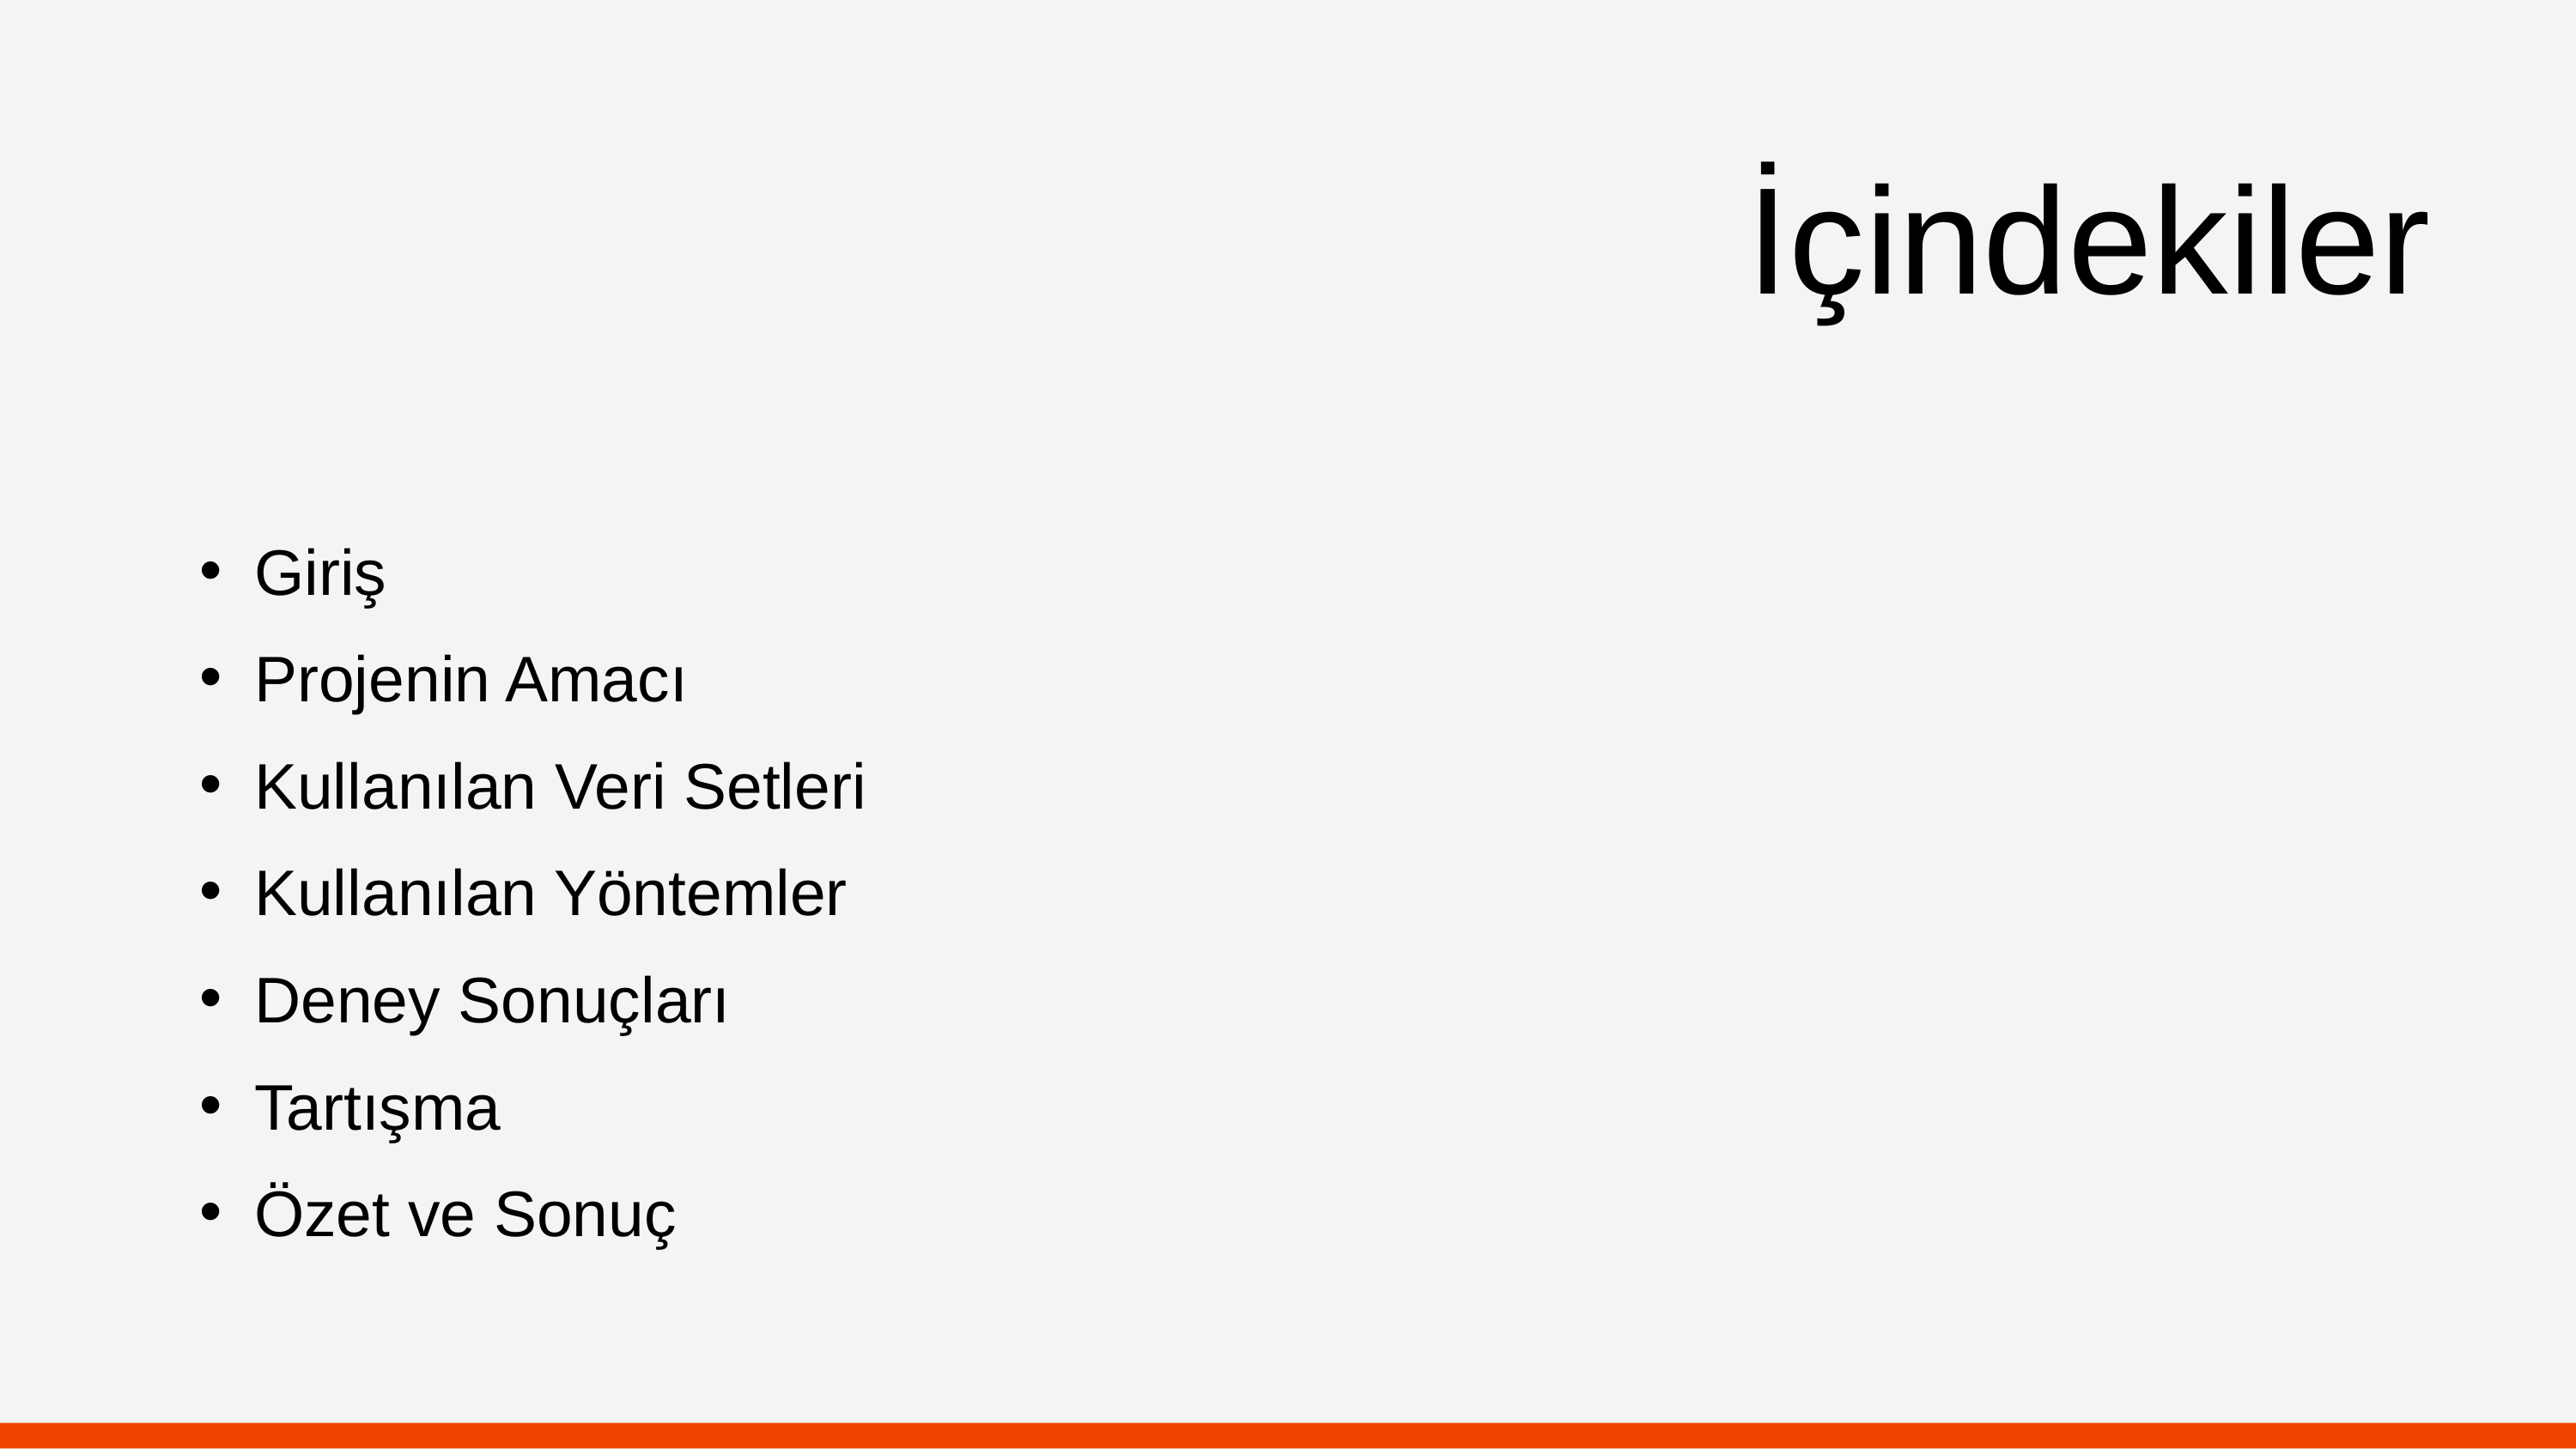

İçindekiler
Giriş
Projenin Amacı
Kullanılan Veri Setleri
Kullanılan Yöntemler
Deney Sonuçları
Tartışma
Özet ve Sonuç